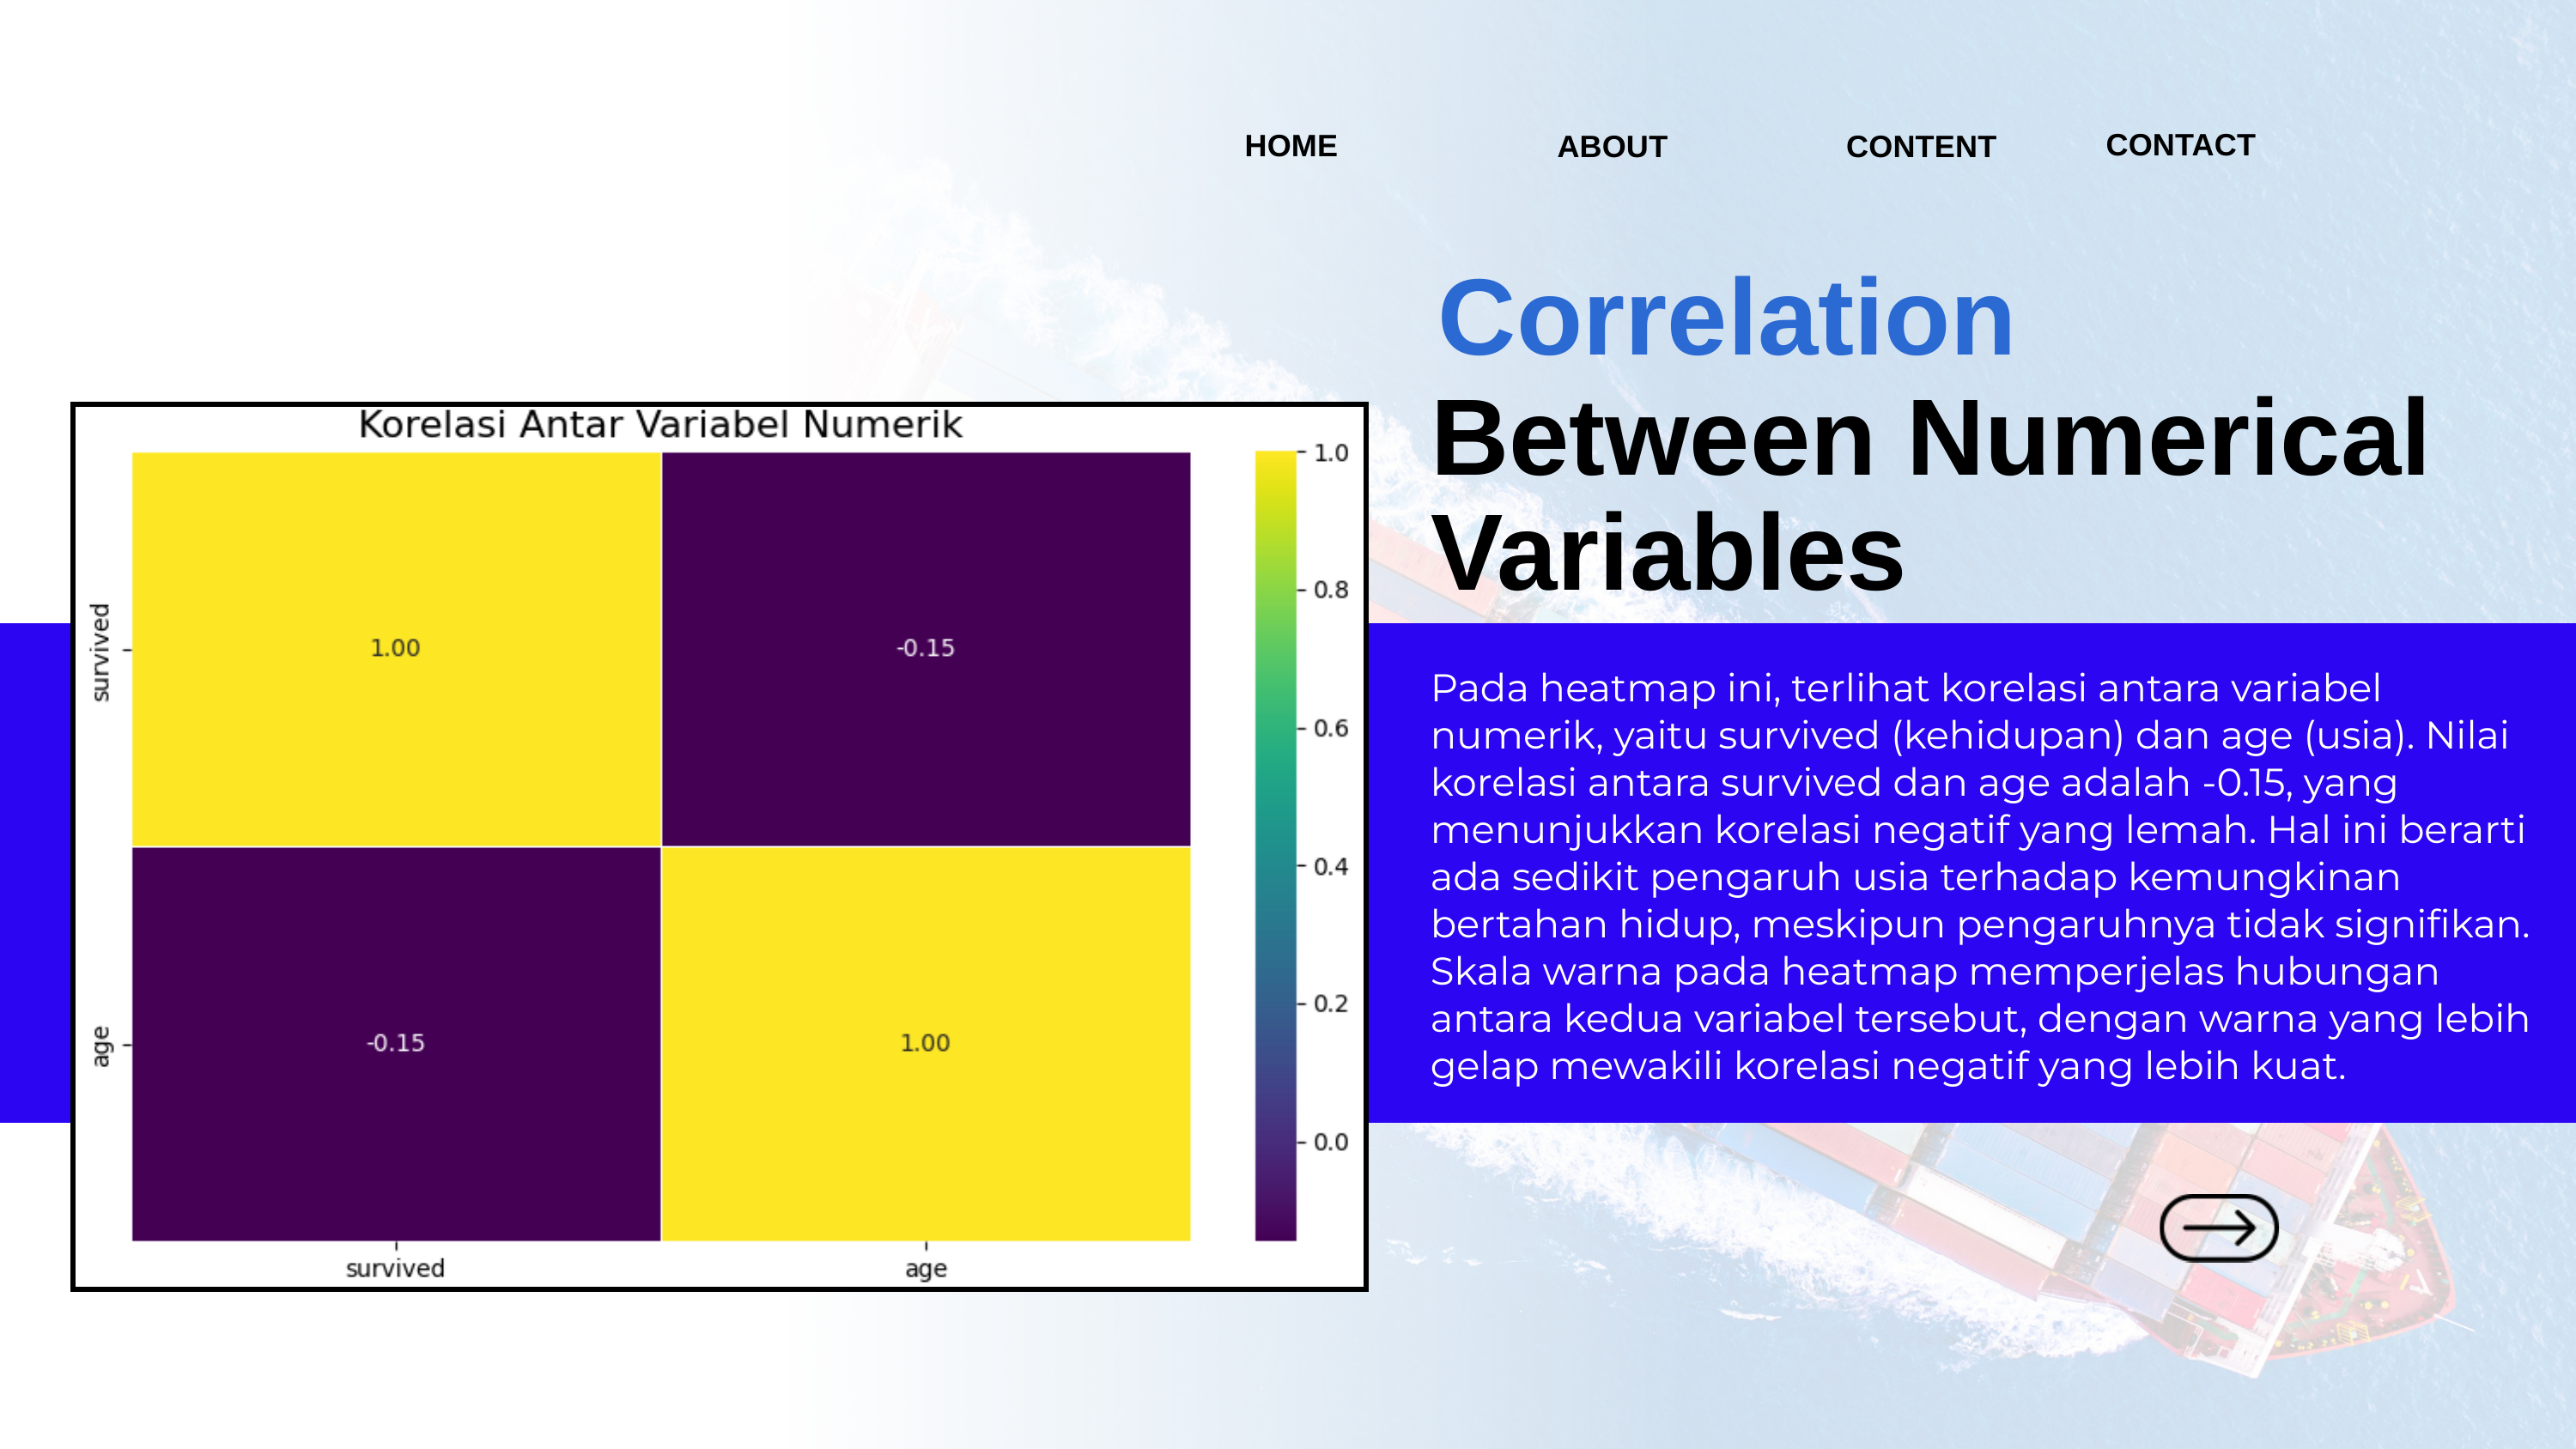

CONTACT
HOME
ABOUT
CONTENT
Correlation
Between Numerical Variables

Pada heatmap ini, terlihat korelasi antara variabel numerik, yaitu survived (kehidupan) dan age (usia). Nilai korelasi antara survived dan age adalah -0.15, yang menunjukkan korelasi negatif yang lemah. Hal ini berarti ada sedikit pengaruh usia terhadap kemungkinan bertahan hidup, meskipun pengaruhnya tidak signifikan. Skala warna pada heatmap memperjelas hubungan antara kedua variabel tersebut, dengan warna yang lebih gelap mewakili korelasi negatif yang lebih kuat.